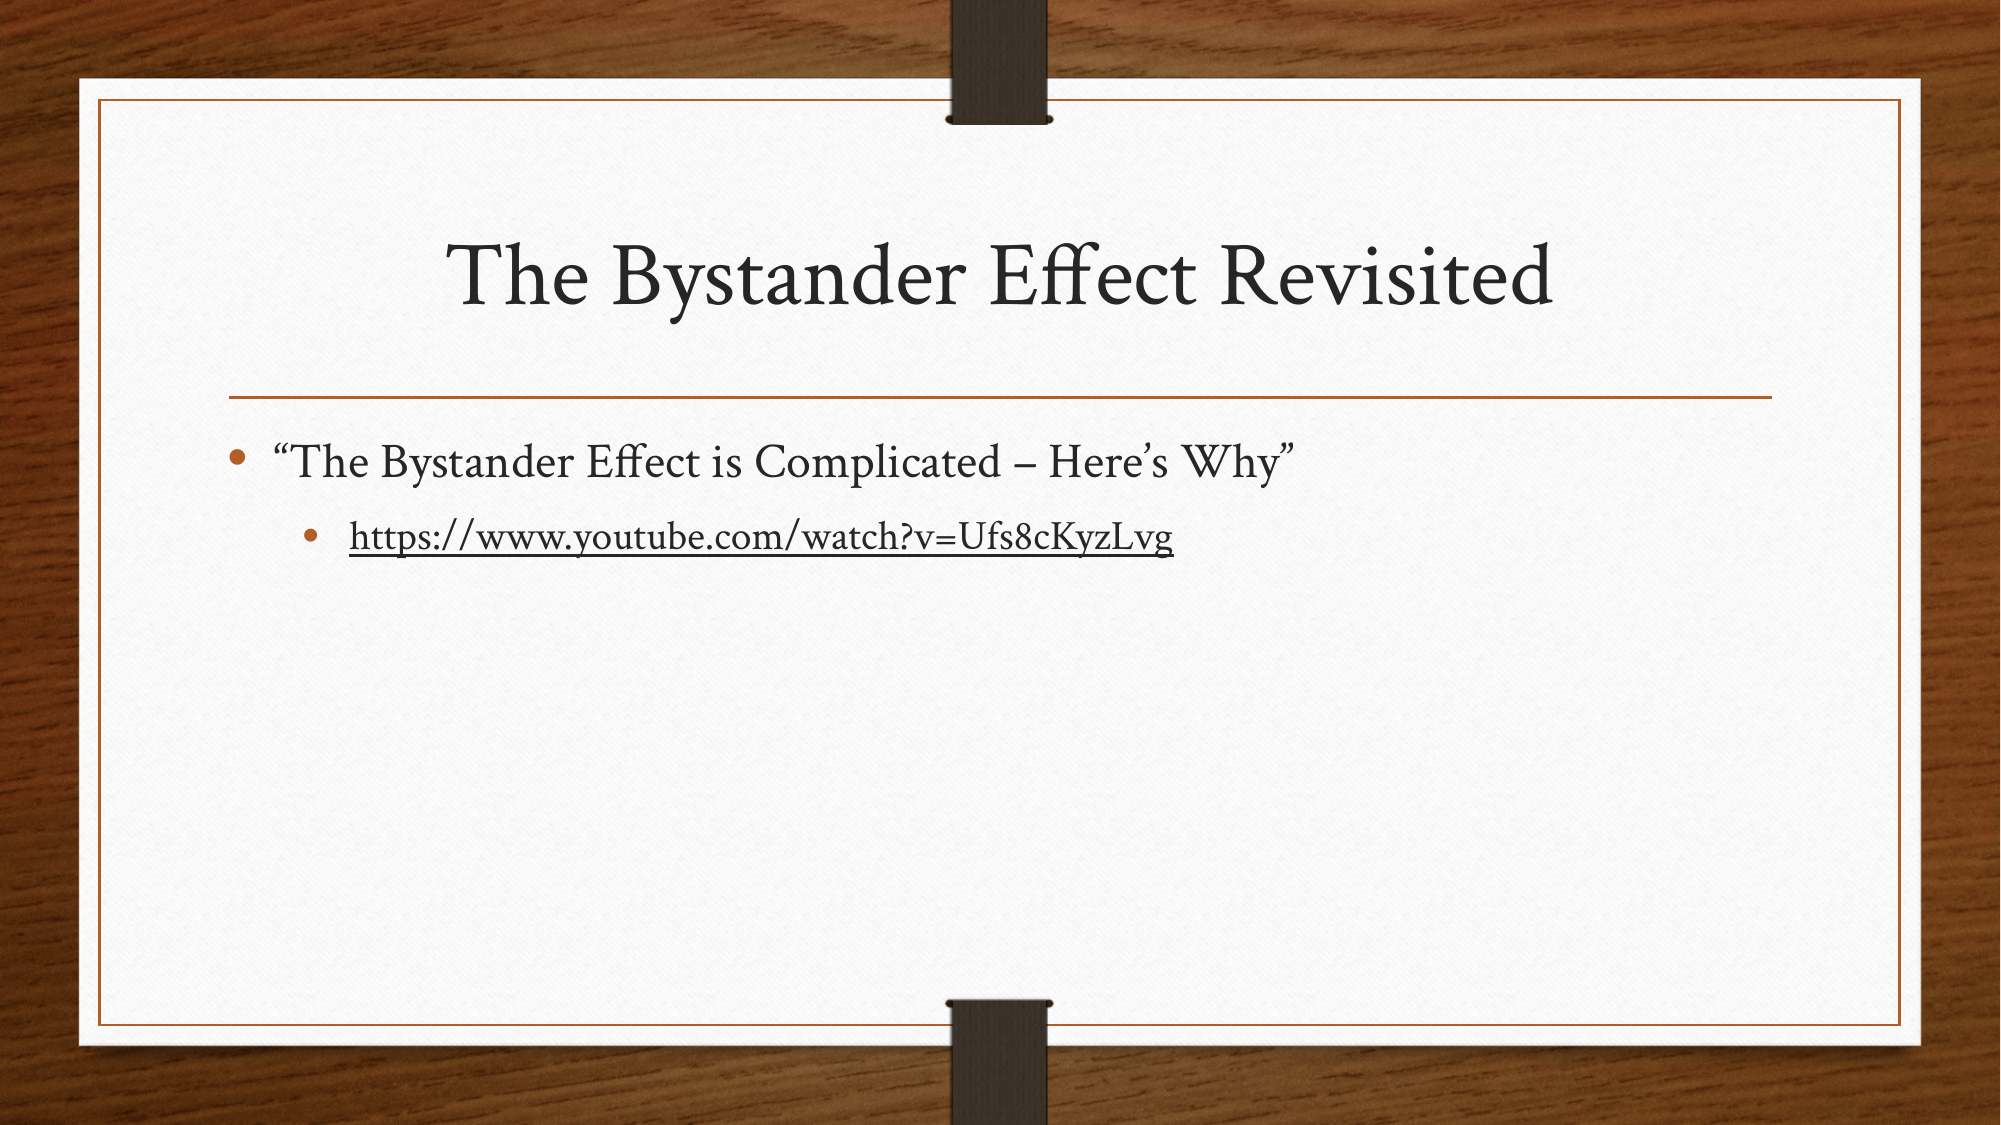

# The Bystander Effect Revisited
“The Bystander Effect is Complicated – Here’s Why”
https://www.youtube.com/watch?v=Ufs8cKyzLvg